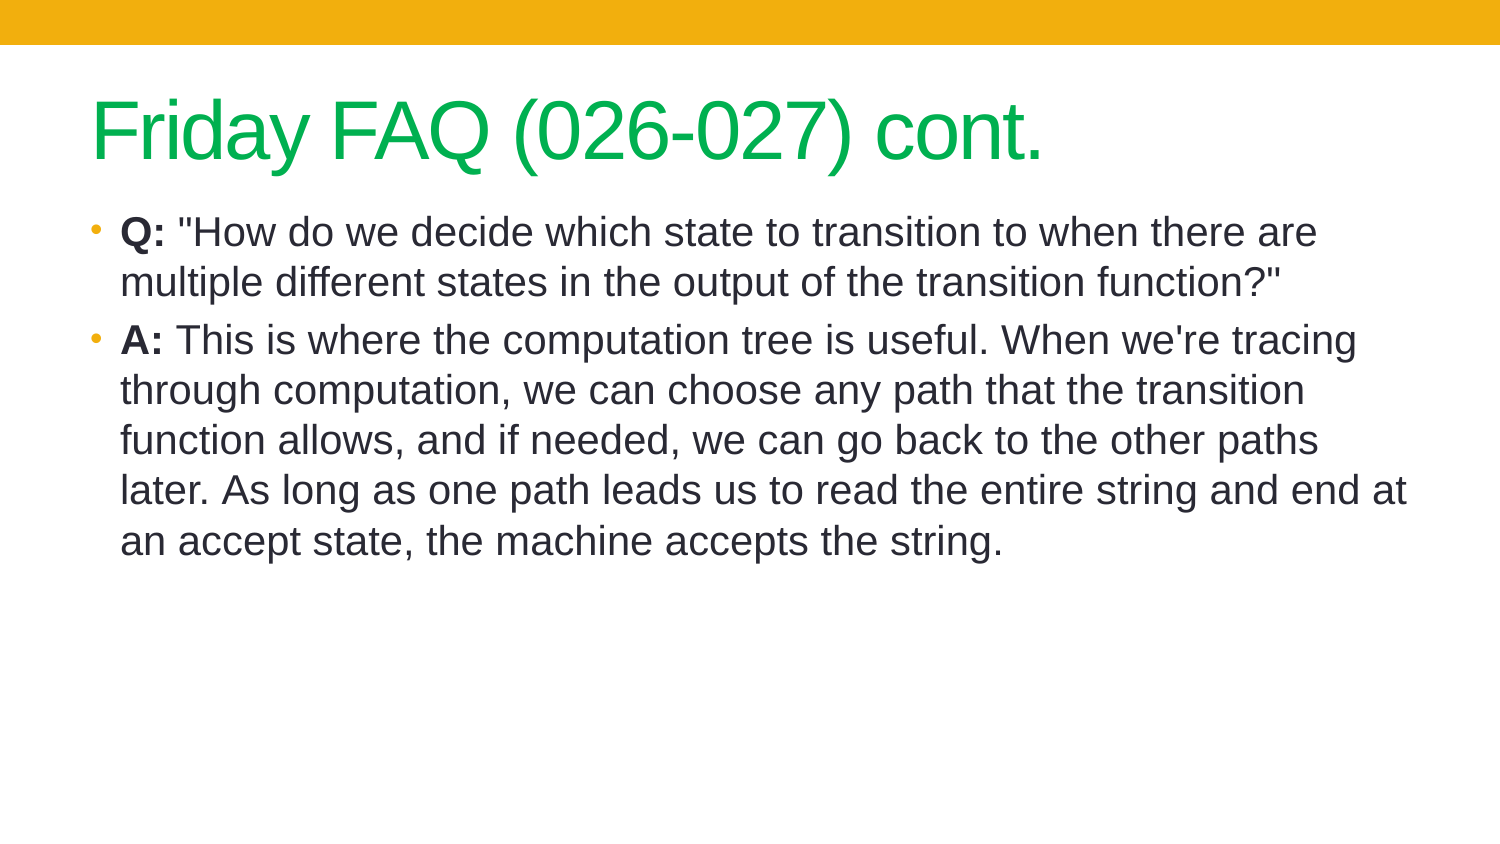

# Friday FAQ (026-027) cont.
Q: "How do we decide which state to transition to when there are multiple different states in the output of the transition function?"
A: This is where the computation tree is useful. When we're tracing through computation, we can choose any path that the transition function allows, and if needed, we can go back to the other paths later. As long as one path leads us to read the entire string and end at an accept state, the machine accepts the string.